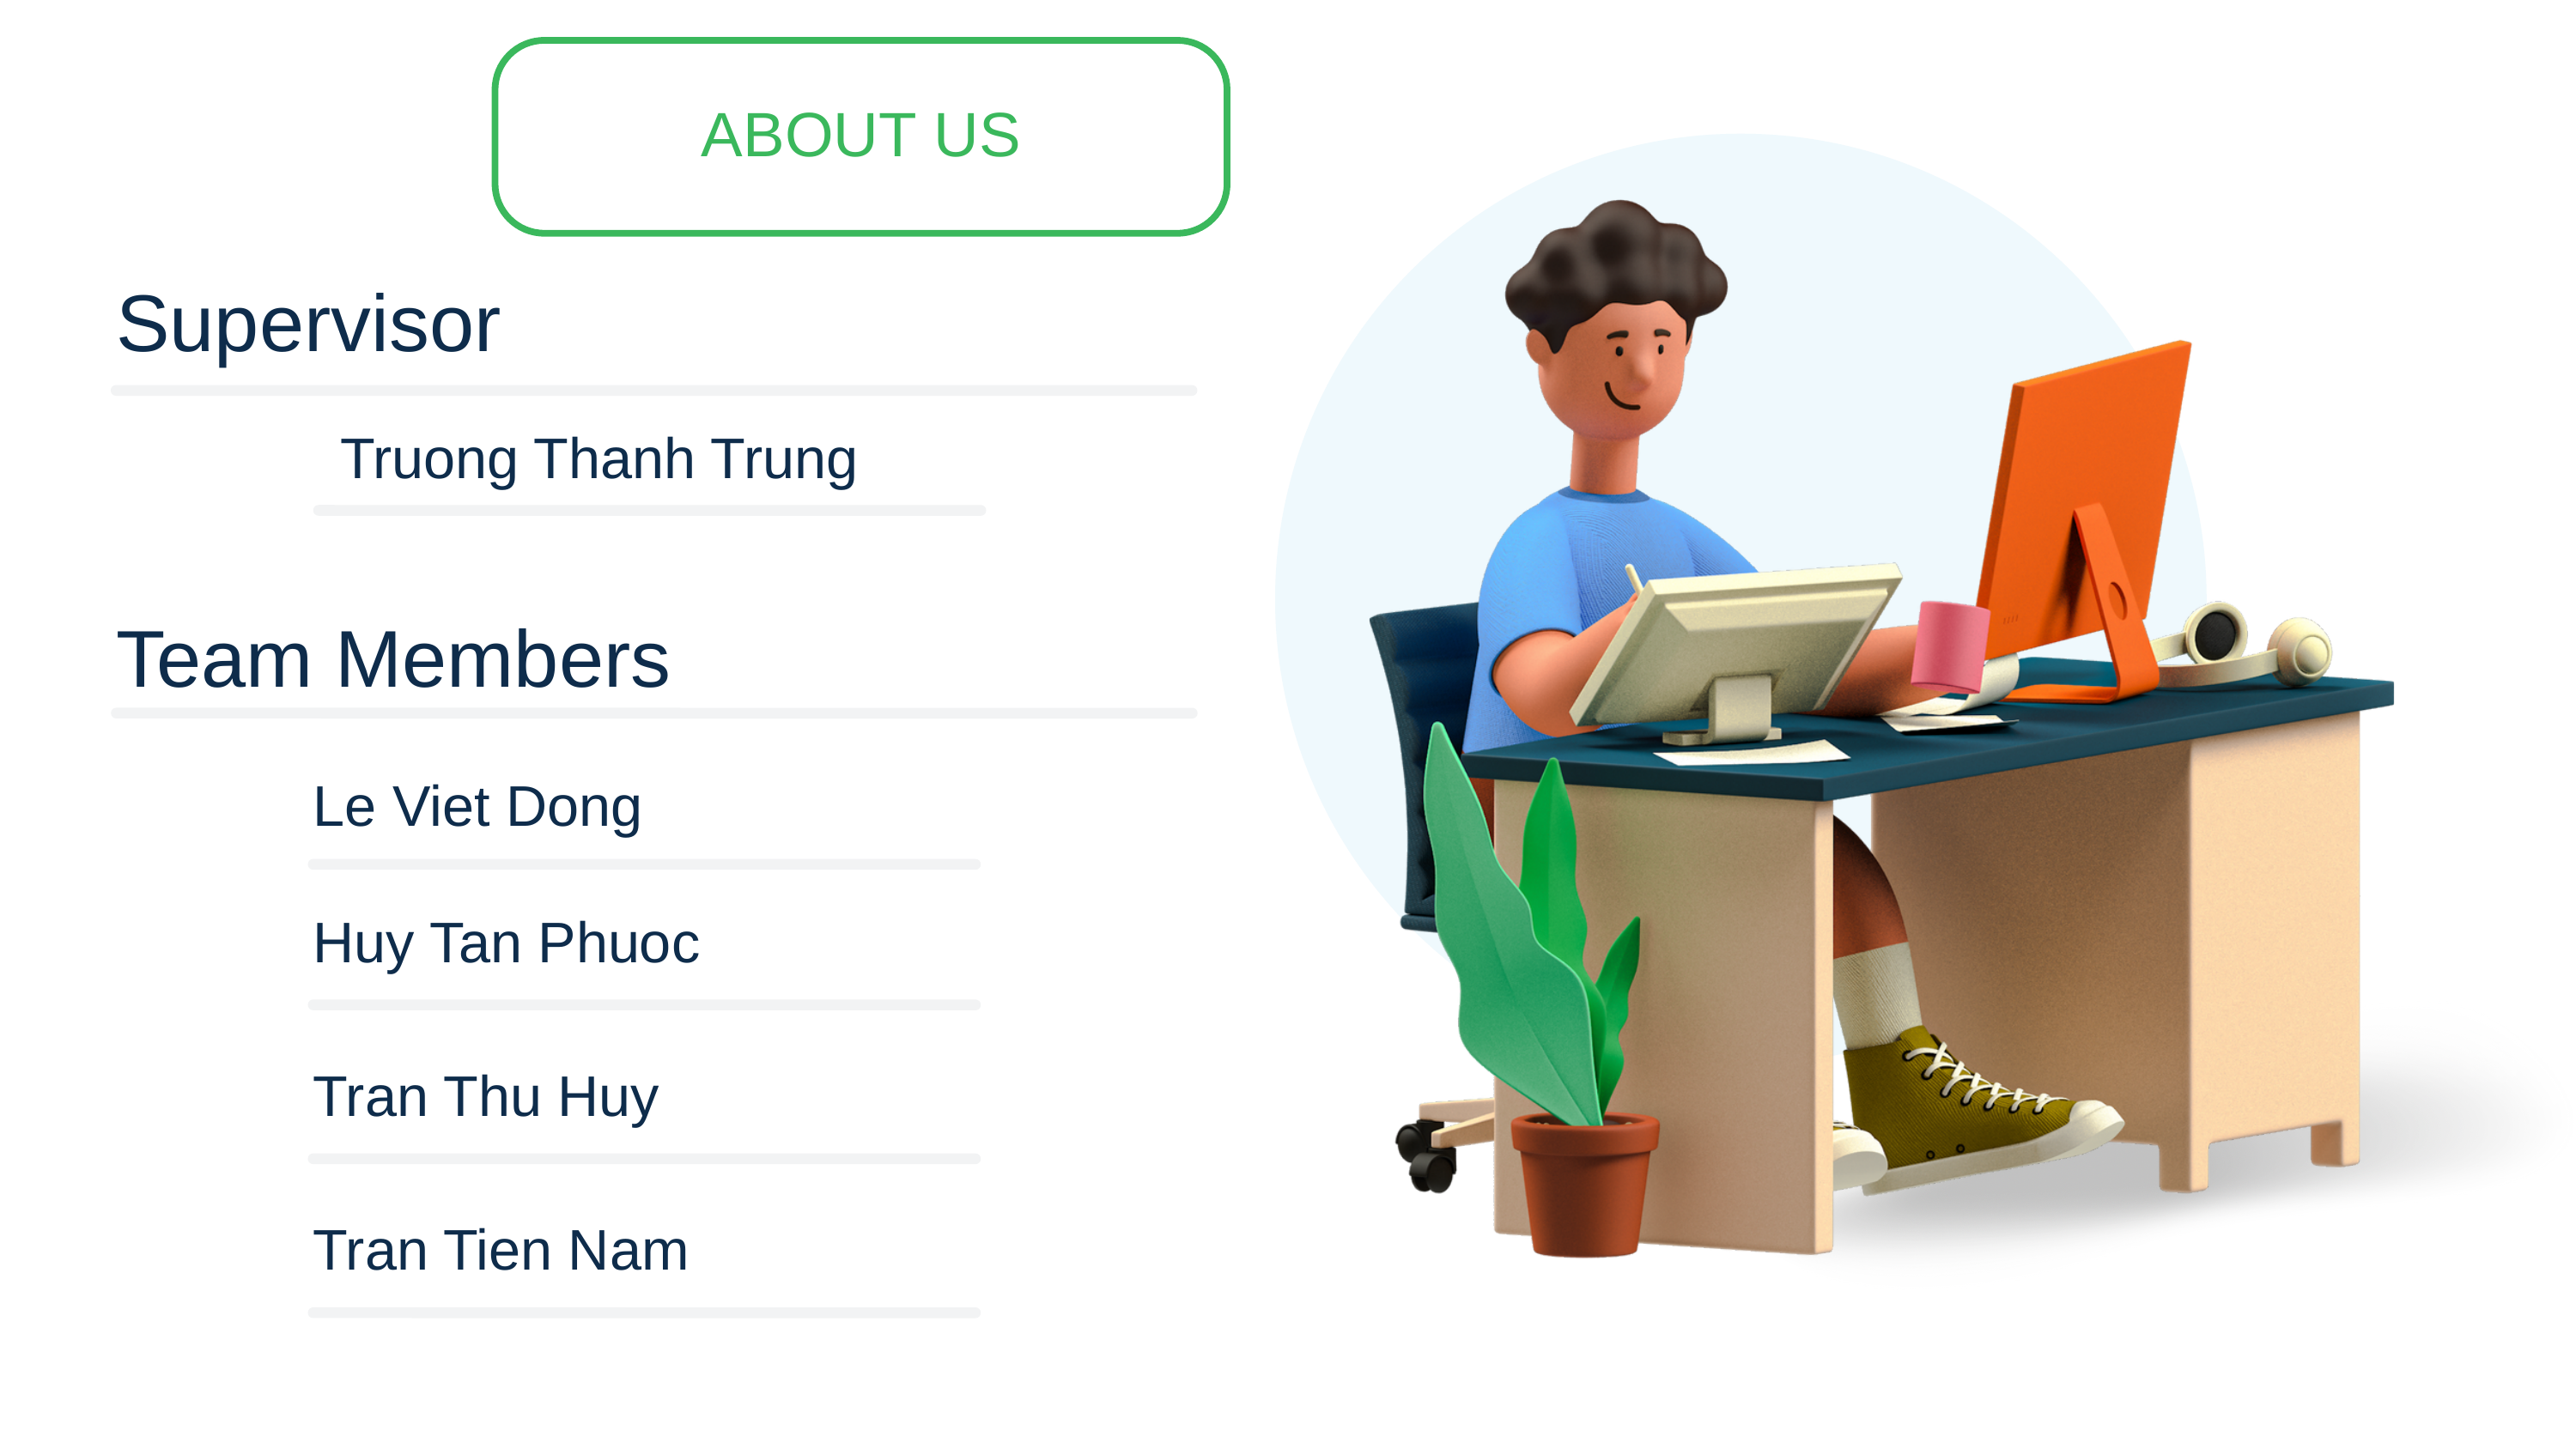

ABOUT US

Supervisor

Truong Thanh Trung

Team Members

Le Viet Dong

Huy Tan Phuoc

Tran Thu Huy

Tran Tien Nam